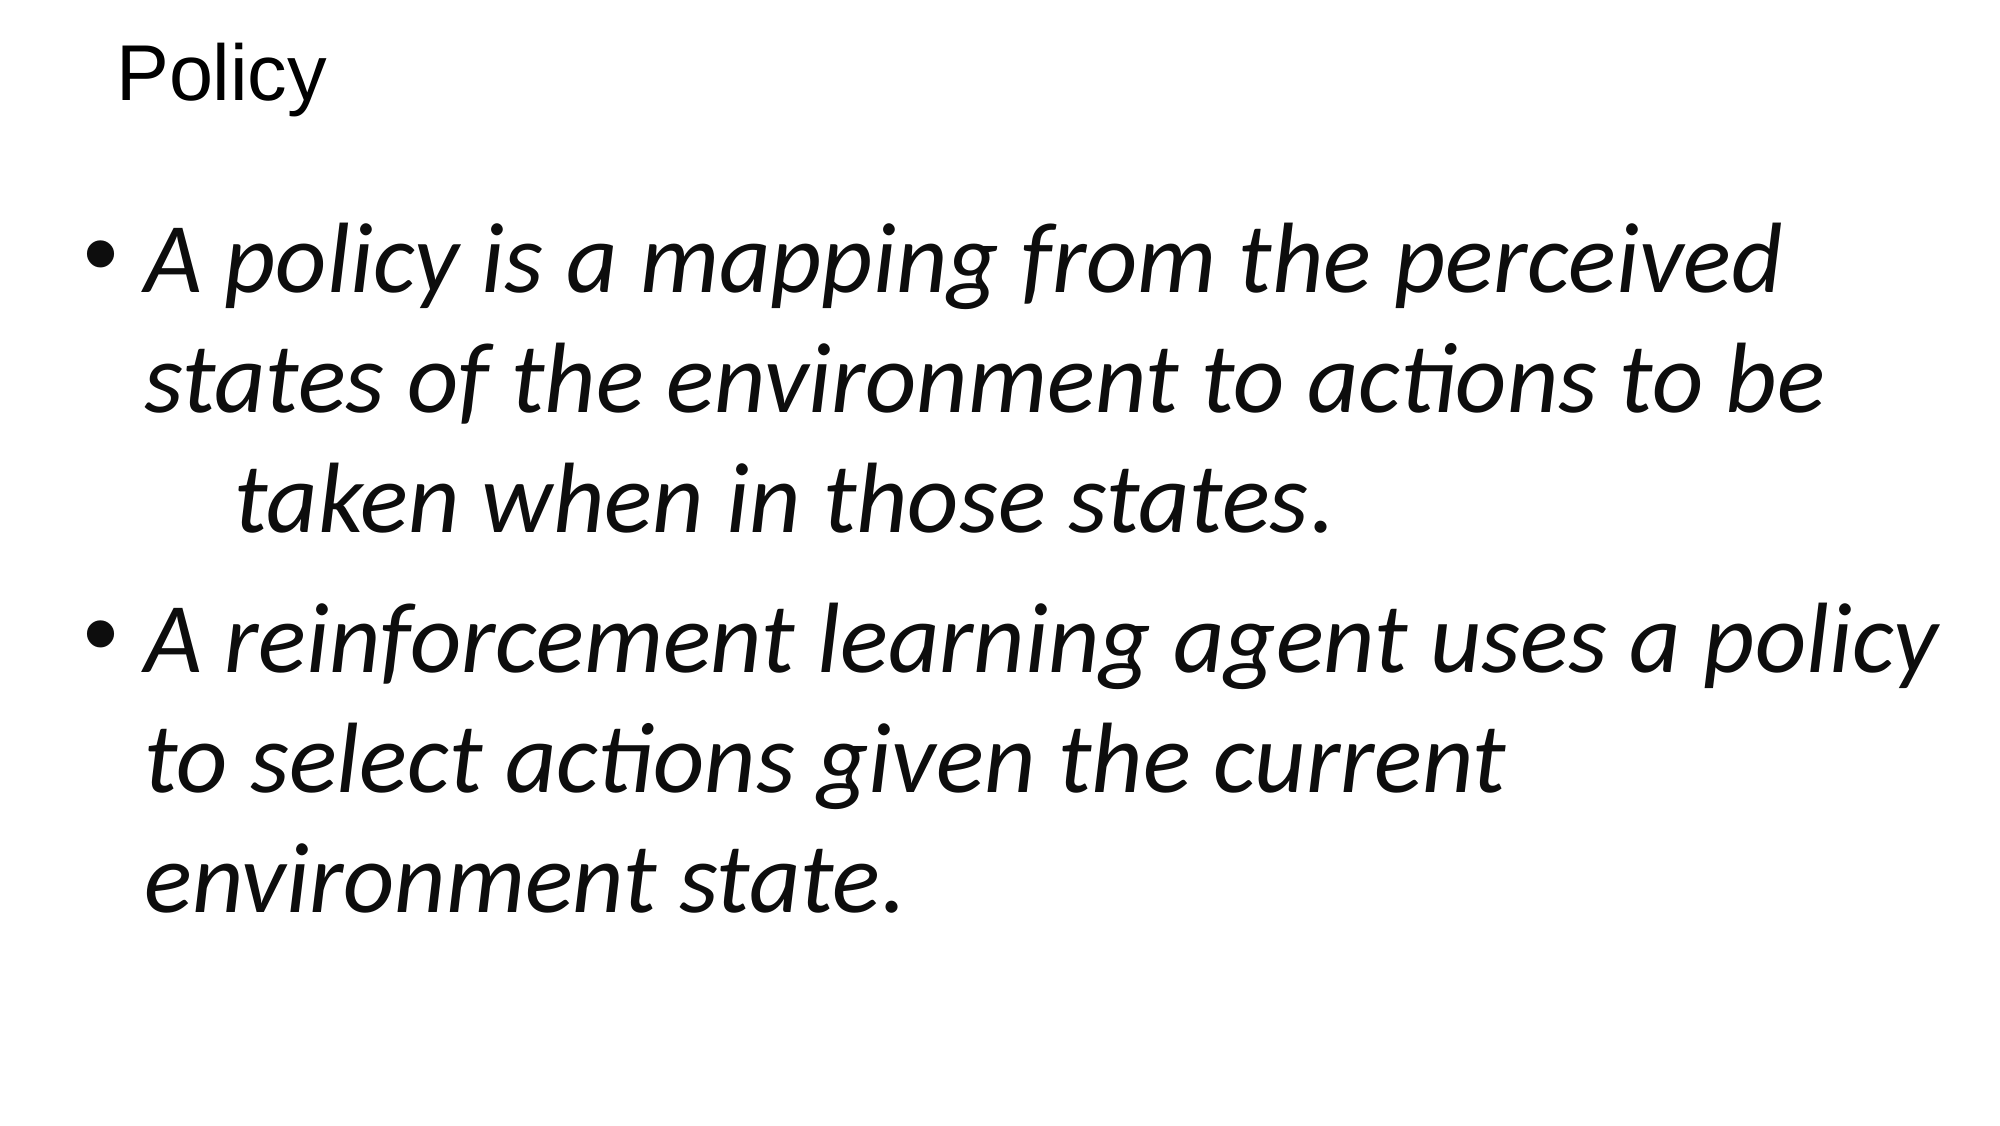

# Policy
A policy is a mapping from the perceived      states of the environment to actions to be          taken when in those states.
A reinforcement learning agent uses a policy to select actions given the current                  environment state.